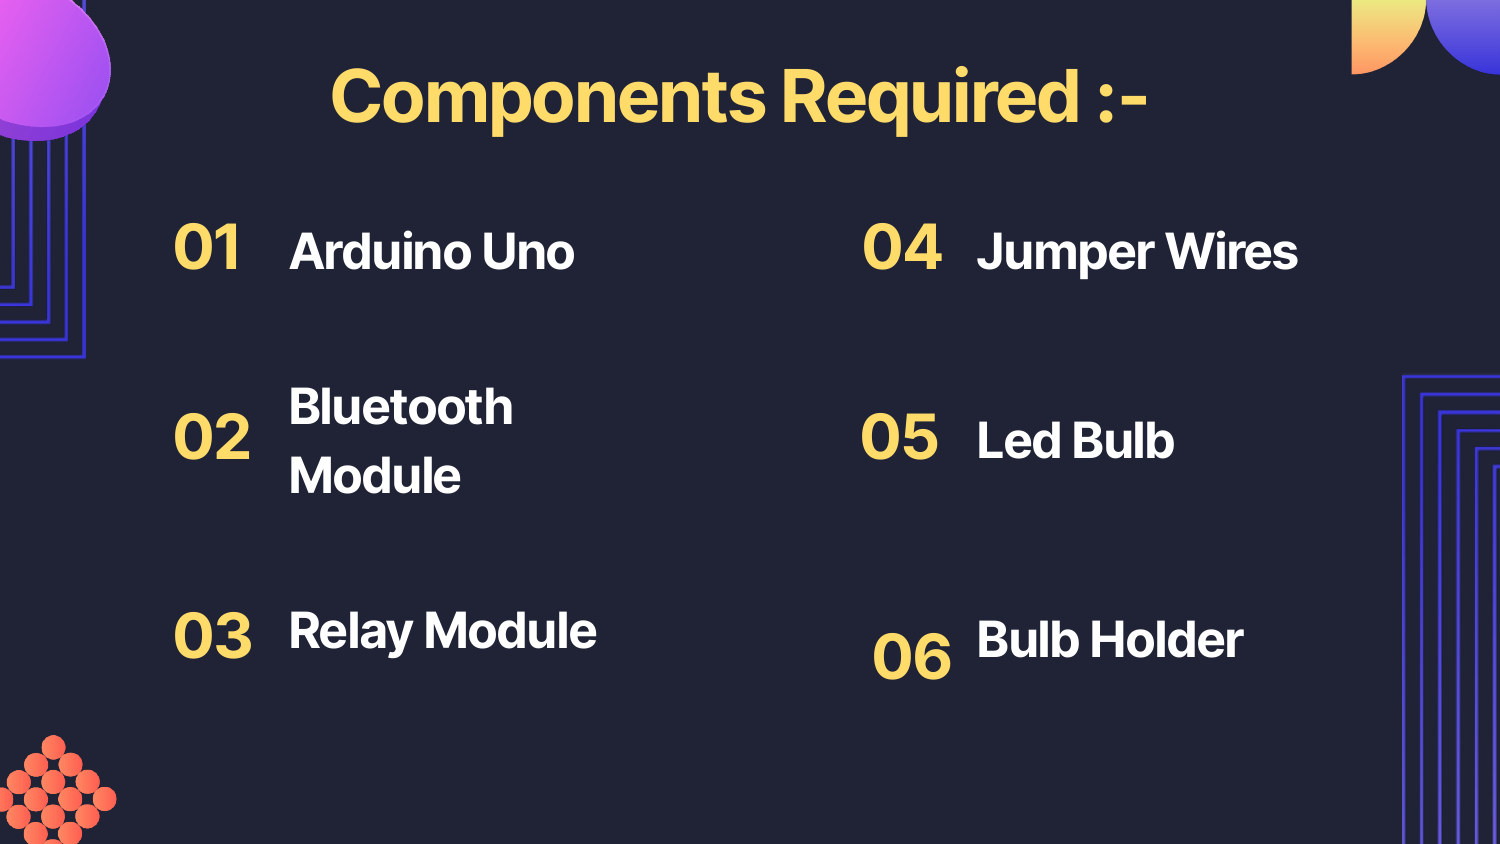

# Components Required :-
Arduino Uno
01
04
Jumper Wires
05
Led Bulb
02
Bluetooth Module
03
Relay Module
06
Bulb Holder